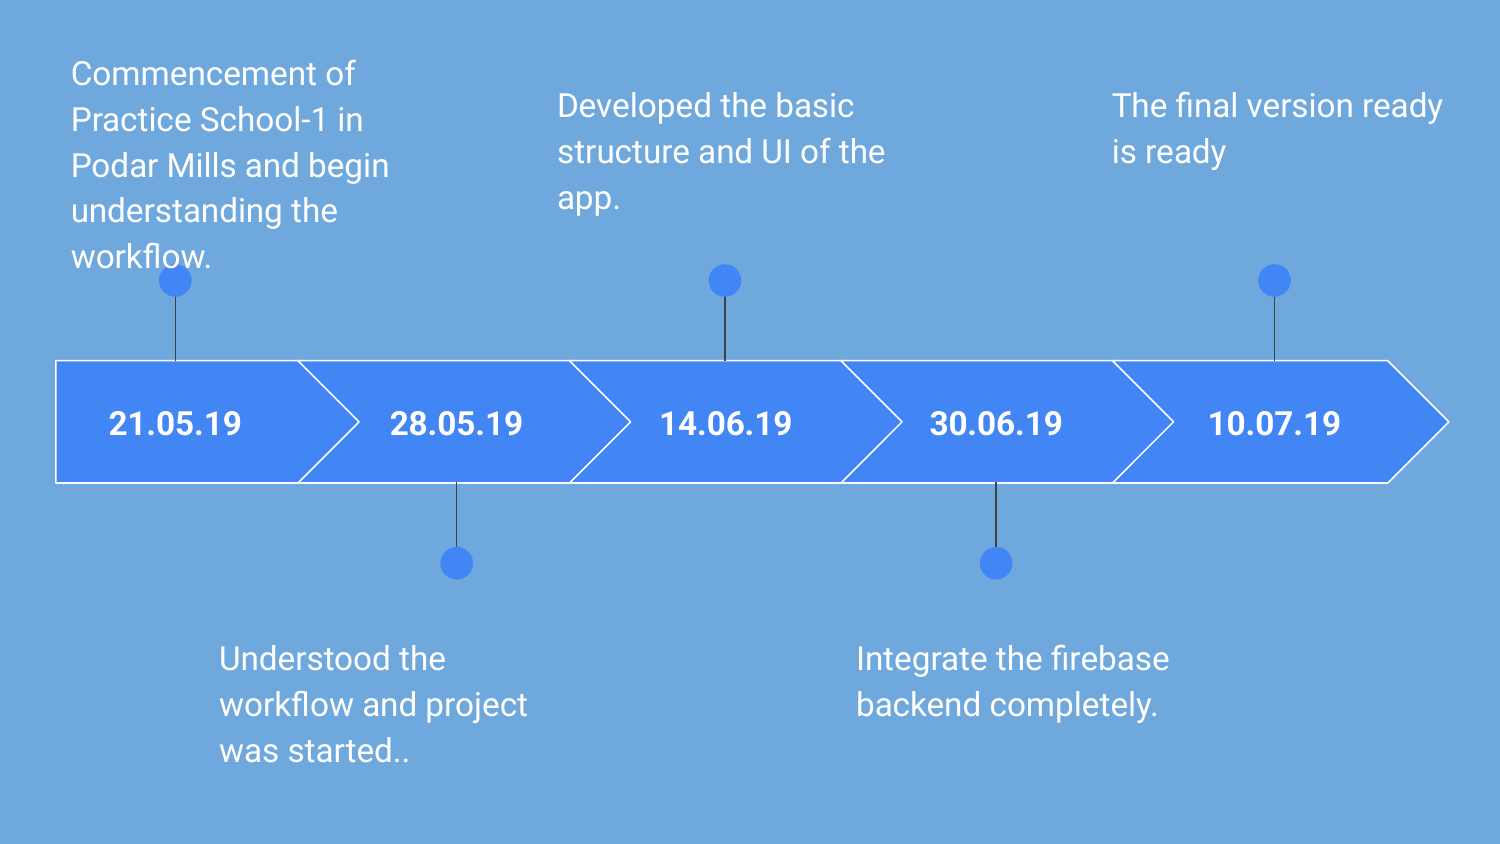

Commencement of Practice School-1 in Podar Mills and begin understanding the workflow.
Developed the basic structure and UI of the app.
The final version ready is ready

21.05.19
28.05.19
14.06.19
30.06.19
10.07.19

Understood the workflow and project was started..
Integrate the firebase backend completely.